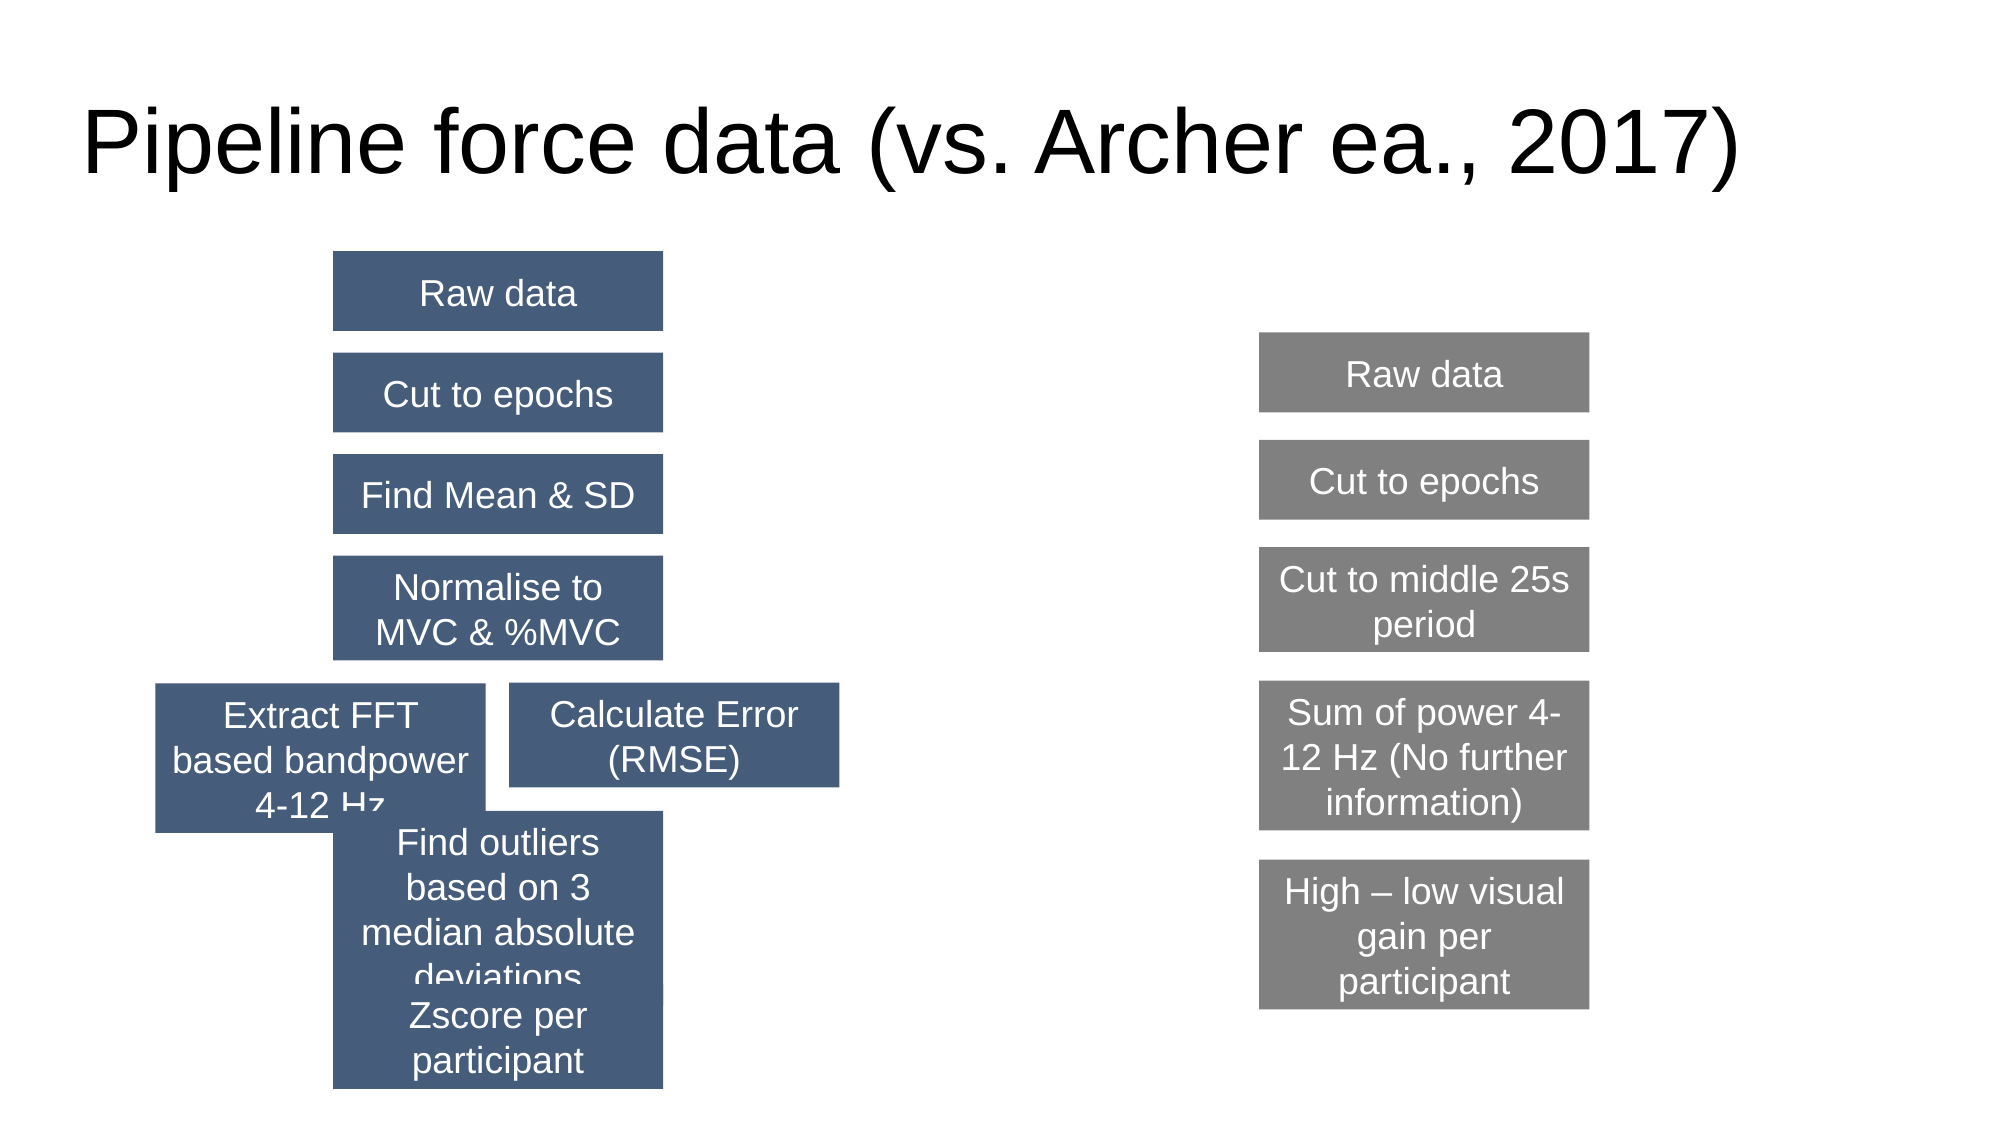

# Pipeline force data (vs. Archer ea., 2017)
Raw data
Raw data
Cut to epochs
Cut to epochs
Find Mean & SD
Cut to middle 25s period
Normalise to MVC & %MVC
Sum of power 4-12 Hz (No further information)
Calculate Error (RMSE)
Extract FFT based bandpower 4-12 Hz
Find outliers based on 3 median absolute deviations
High – low visual gain per participant
Zscore per participant